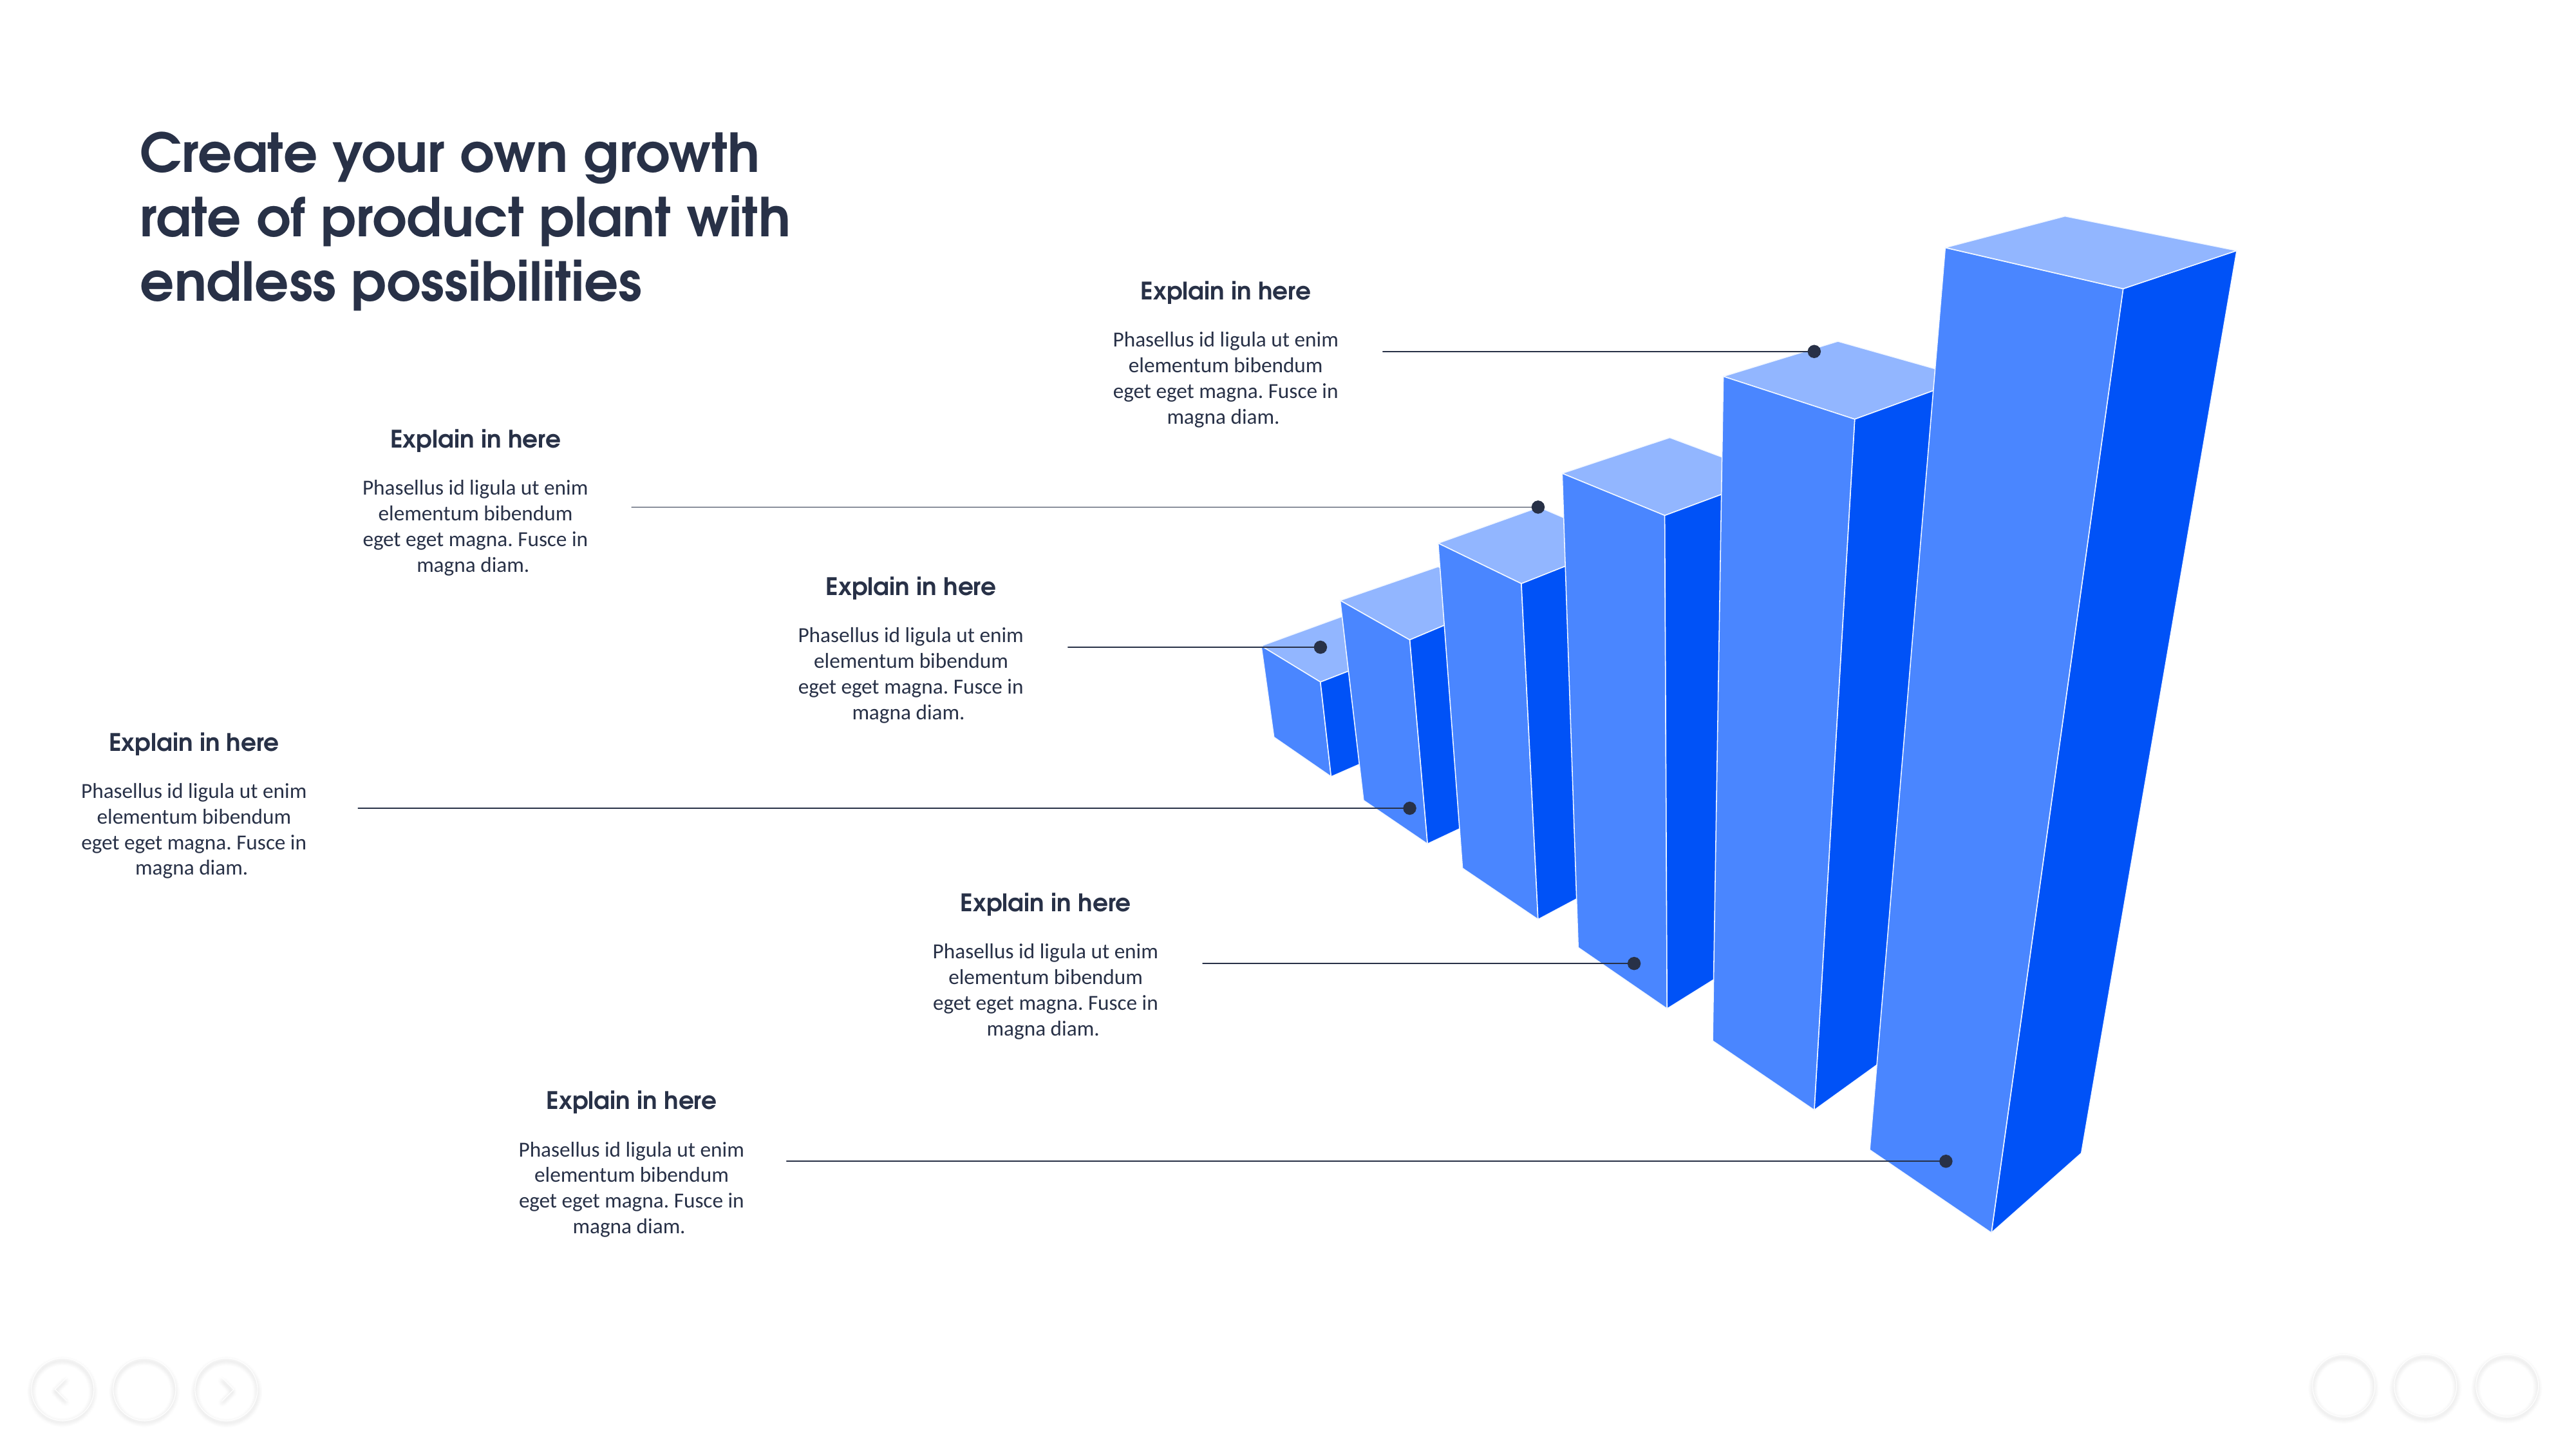

Create your own growth rate of product plant with endless possibilities

Explain in here
Phasellus id ligula ut enim elementum bibendum eget eget magna. Fusce in magna diam.

Explain in here
Phasellus id ligula ut enim elementum bibendum eget eget magna. Fusce in magna diam.

Explain in here
Phasellus id ligula ut enim elementum bibendum eget eget magna. Fusce in magna diam.

Explain in here
Phasellus id ligula ut enim elementum bibendum eget eget magna. Fusce in magna diam.
Explain in here
Phasellus id ligula ut enim elementum bibendum eget eget magna. Fusce in magna diam.
Explain in here
Phasellus id ligula ut enim elementum bibendum eget eget magna. Fusce in magna diam.